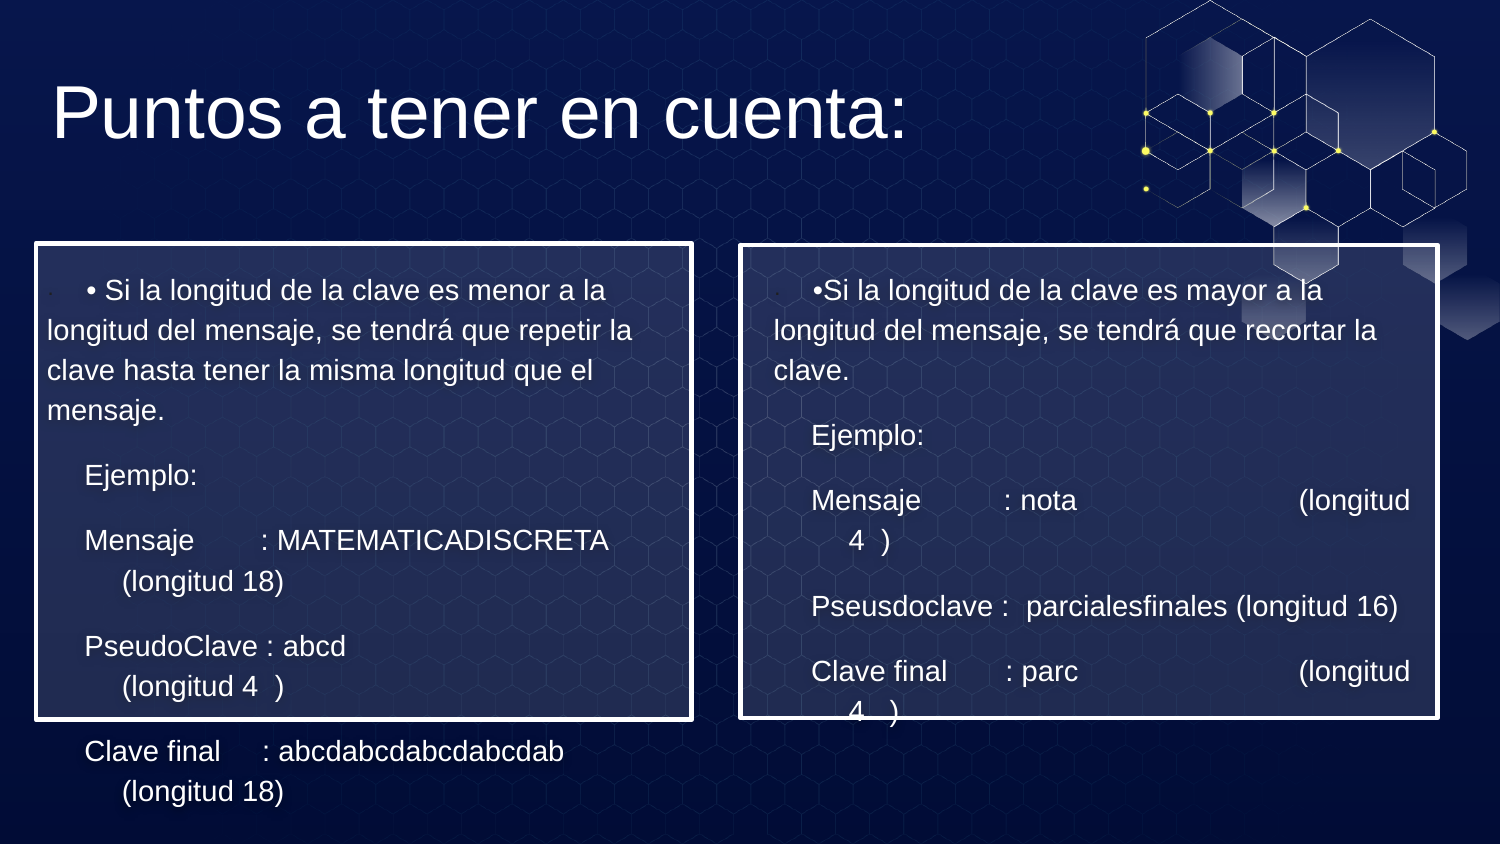

# Puntos a tener en cuenta:

·        • Si la longitud de la clave es menor a la longitud del mensaje, se tendrá que repetir la clave hasta tener la misma longitud que el mensaje.
Ejemplo:
Mensaje        : MATEMATICADISCRETA (longitud 18)
PseudoClave : abcd		             (longitud 4  )
Clave final     : abcdabcdabcdabcdab     (longitud 18)

·        •Si la longitud de la clave es mayor a la longitud del mensaje, se tendrá que recortar la clave.
Ejemplo:
Mensaje          : nota		(longitud 4  )
Pseusdoclave :  parcialesfinales (longitud 16)
Clave final       : parc		(longitud 4   )